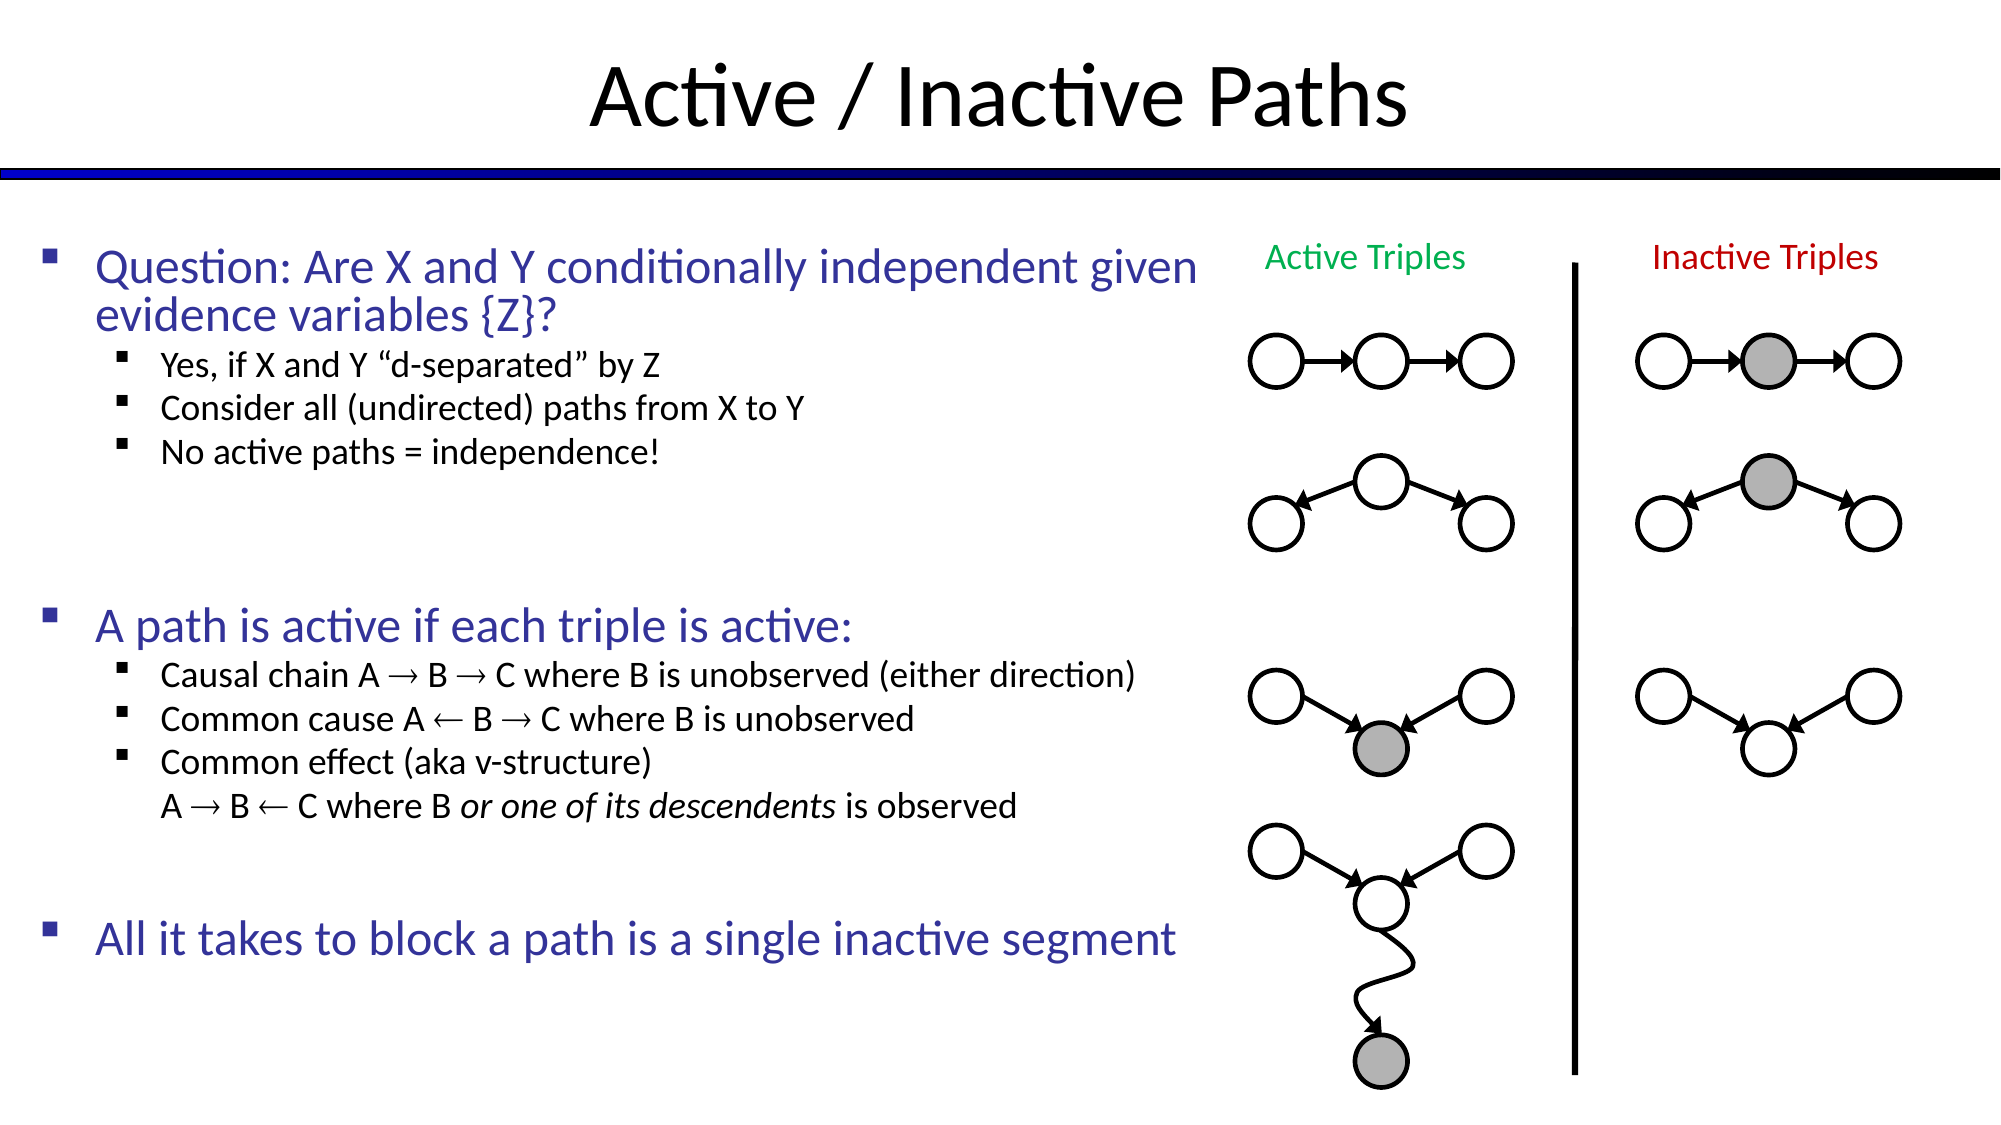

# Active / Inactive Paths
Active Triples
Inactive Triples
Question: Are X and Y conditionally independent given evidence variables {Z}?
Yes, if X and Y “d-separated” by Z
Consider all (undirected) paths from X to Y
No active paths = independence!

A path is active if each triple is active:
Causal chain A → B → C where B is unobserved (either direction)
Common cause A ← B → C where B is unobserved
Common effect (aka v-structure)
	A → B ← C where B or one of its descendents is observed

All it takes to block a path is a single inactive segment